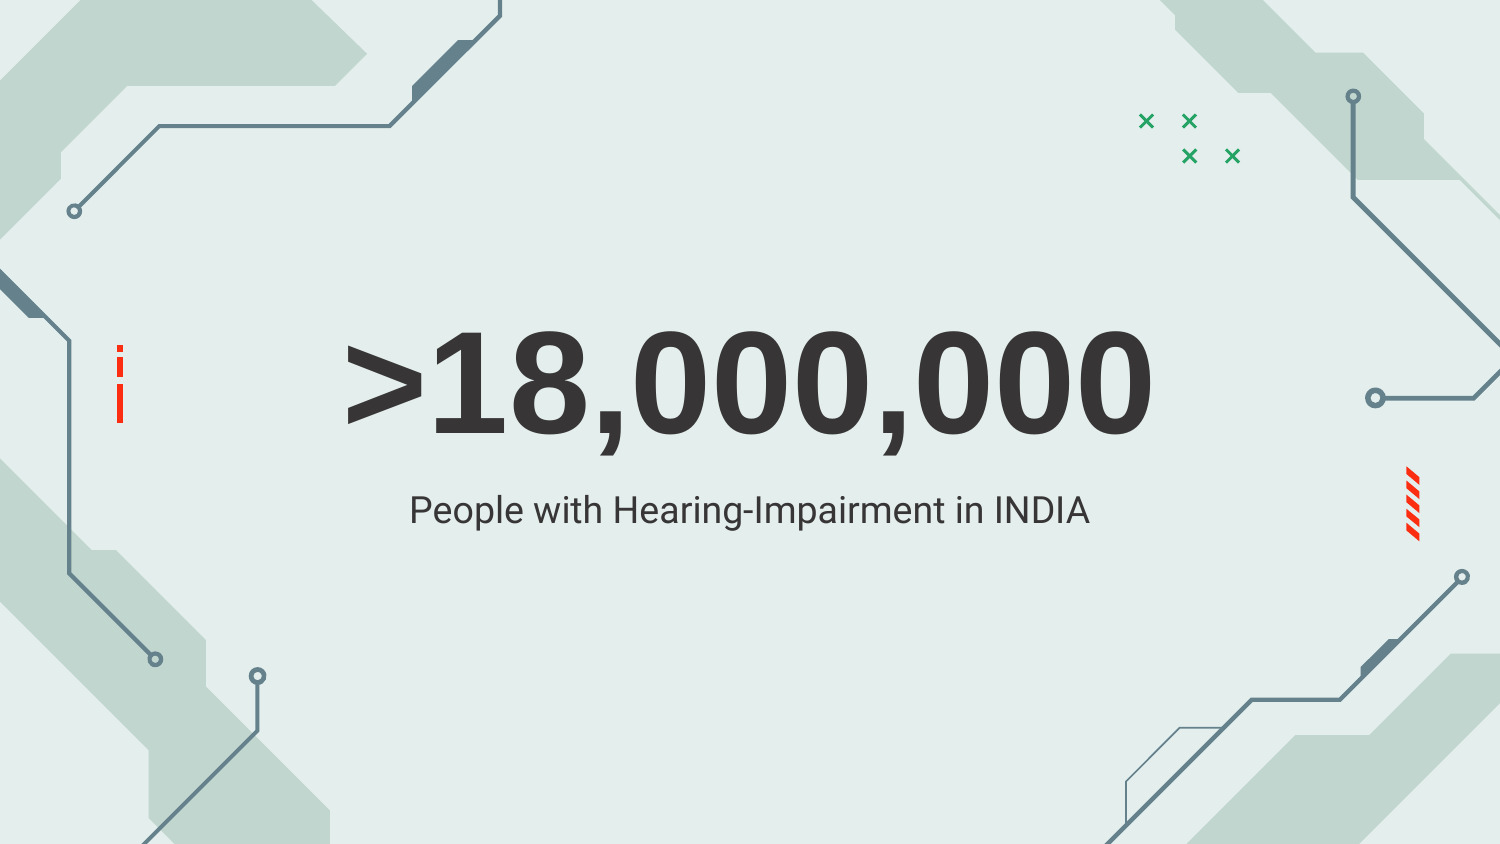

# >18,000,000
People with Hearing-Impairment in INDIA